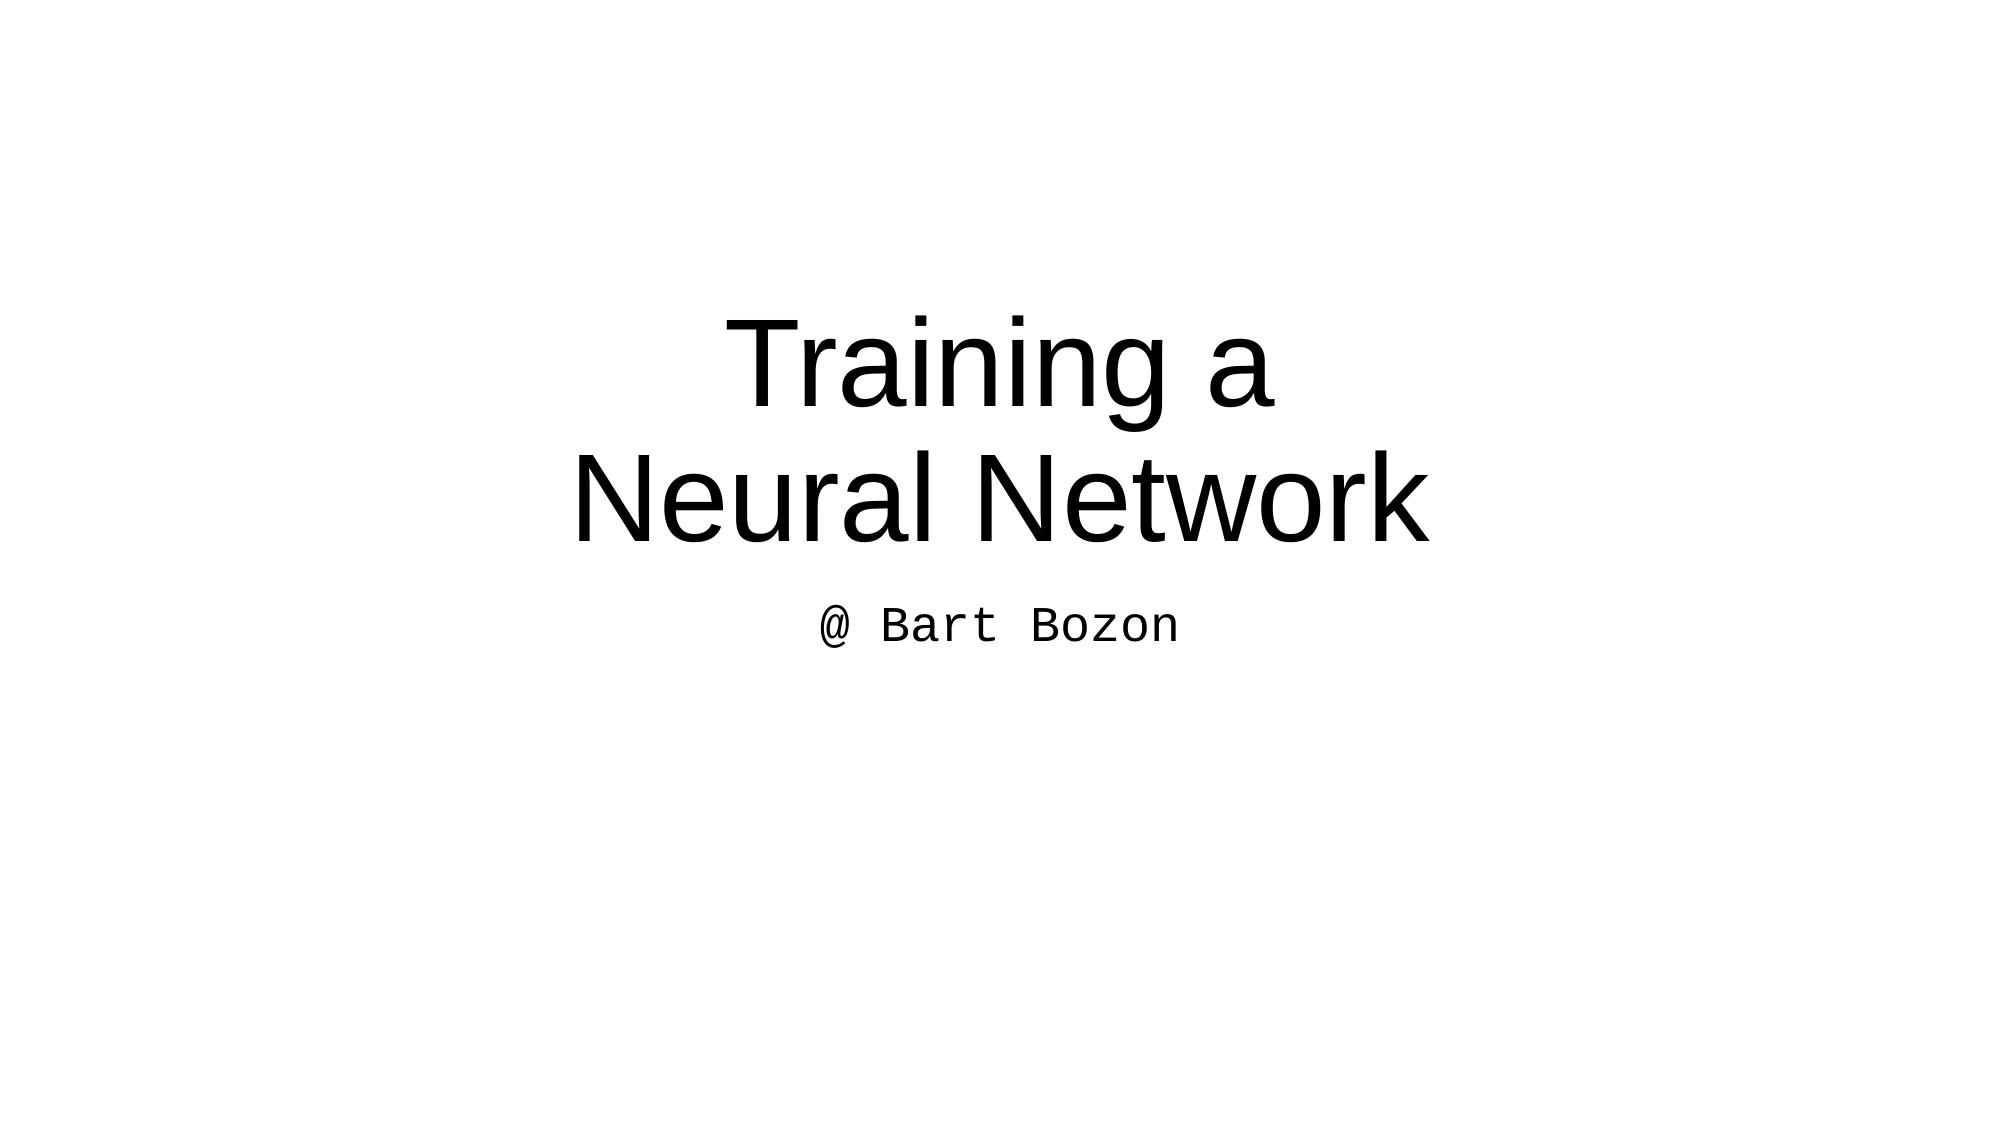

# Training a Neural Network
@ Bart Bozon